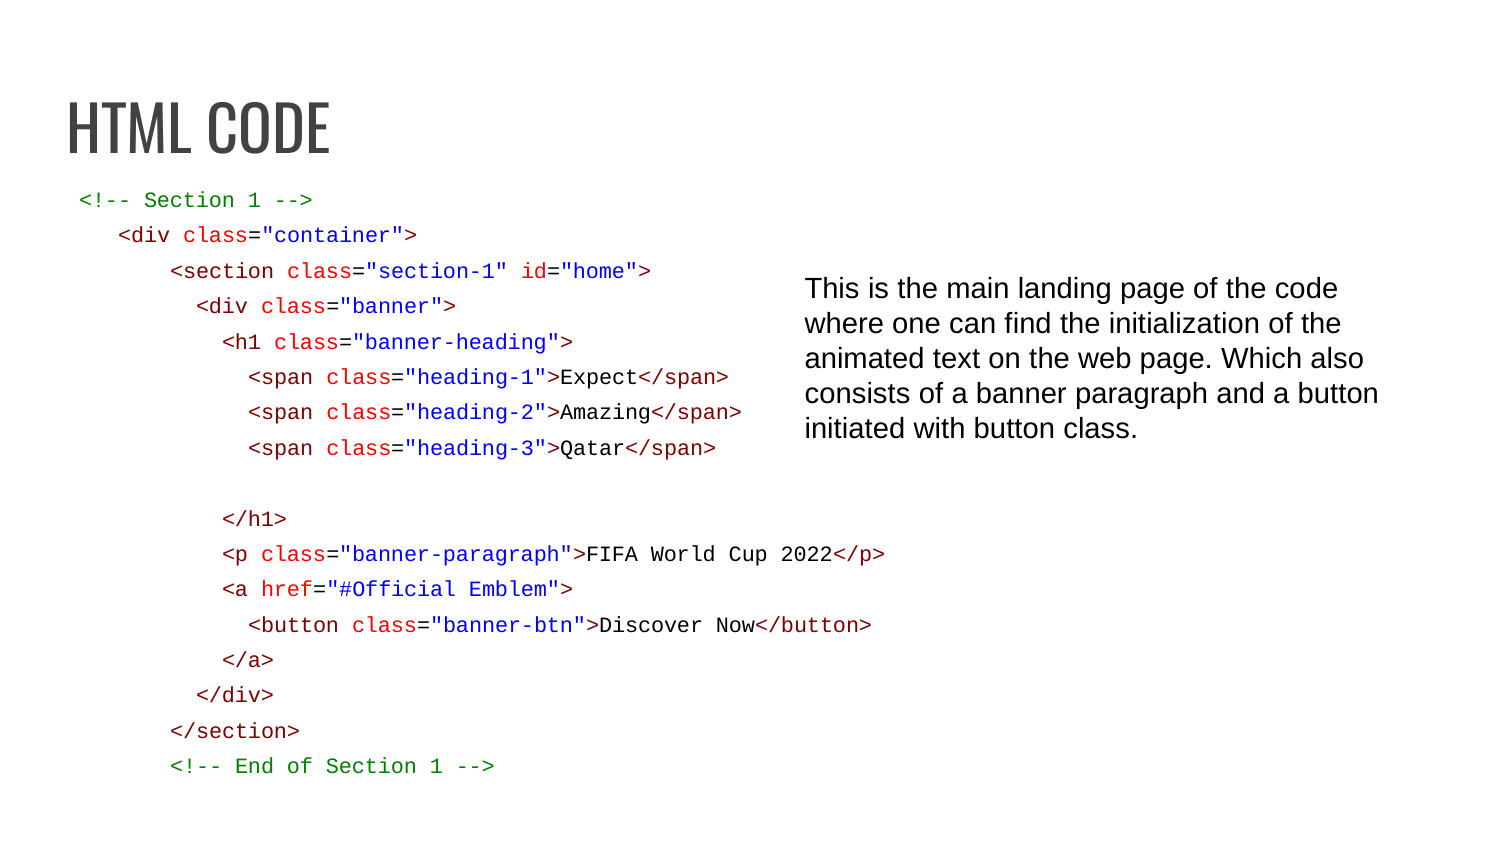

# HTML CODE
 <!-- Section 1 -->
    <div class="container">
        <section class="section-1" id="home">
          <div class="banner">
            <h1 class="banner-heading">
              <span class="heading-1">Expect</span>
              <span class="heading-2">Amazing</span>
              <span class="heading-3">Qatar</span>

            </h1>
            <p class="banner-paragraph">FIFA World Cup 2022</p>
            <a href="#Official Emblem">
              <button class="banner-btn">Discover Now</button>
            </a>
          </div>
        </section>
        <!-- End of Section 1 -->

This is the main landing page of the code where one can find the initialization of the animated text on the web page. Which also consists of a banner paragraph and a button initiated with button class.